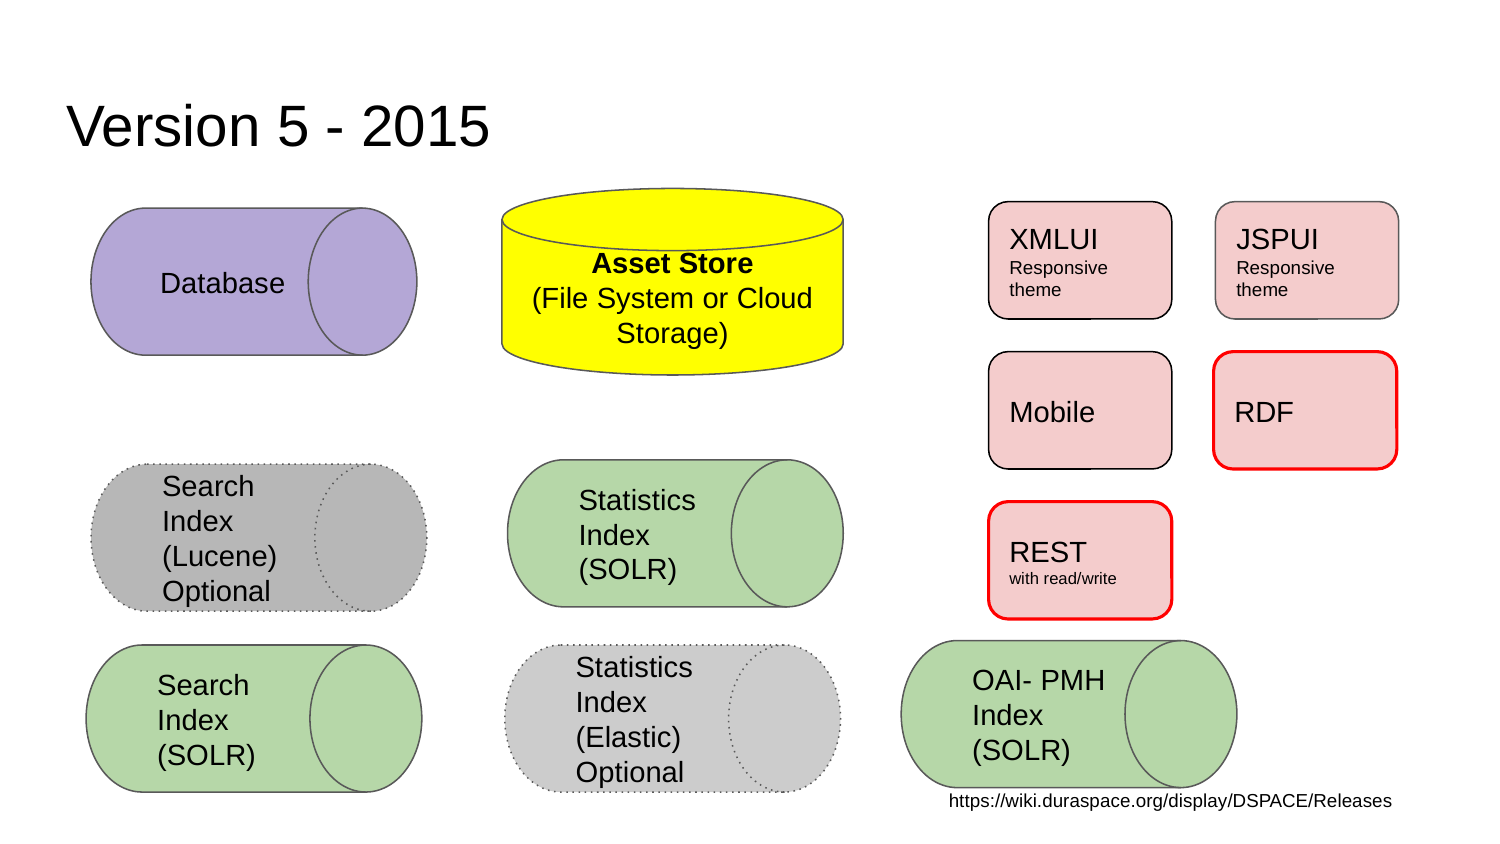

# Version 5 - 2015
Asset Store
(File System or Cloud Storage)
XMLUI
Responsive theme
JSPUI
Responsive theme
Database
Mobile
RDF
Statistics Index
(SOLR)
Search Index
(Lucene)
Optional
REST
with read/write
OAI- PMH Index
(SOLR)
Search Index
(SOLR)
Statistics Index
(Elastic)
Optional
https://wiki.duraspace.org/display/DSPACE/Releases